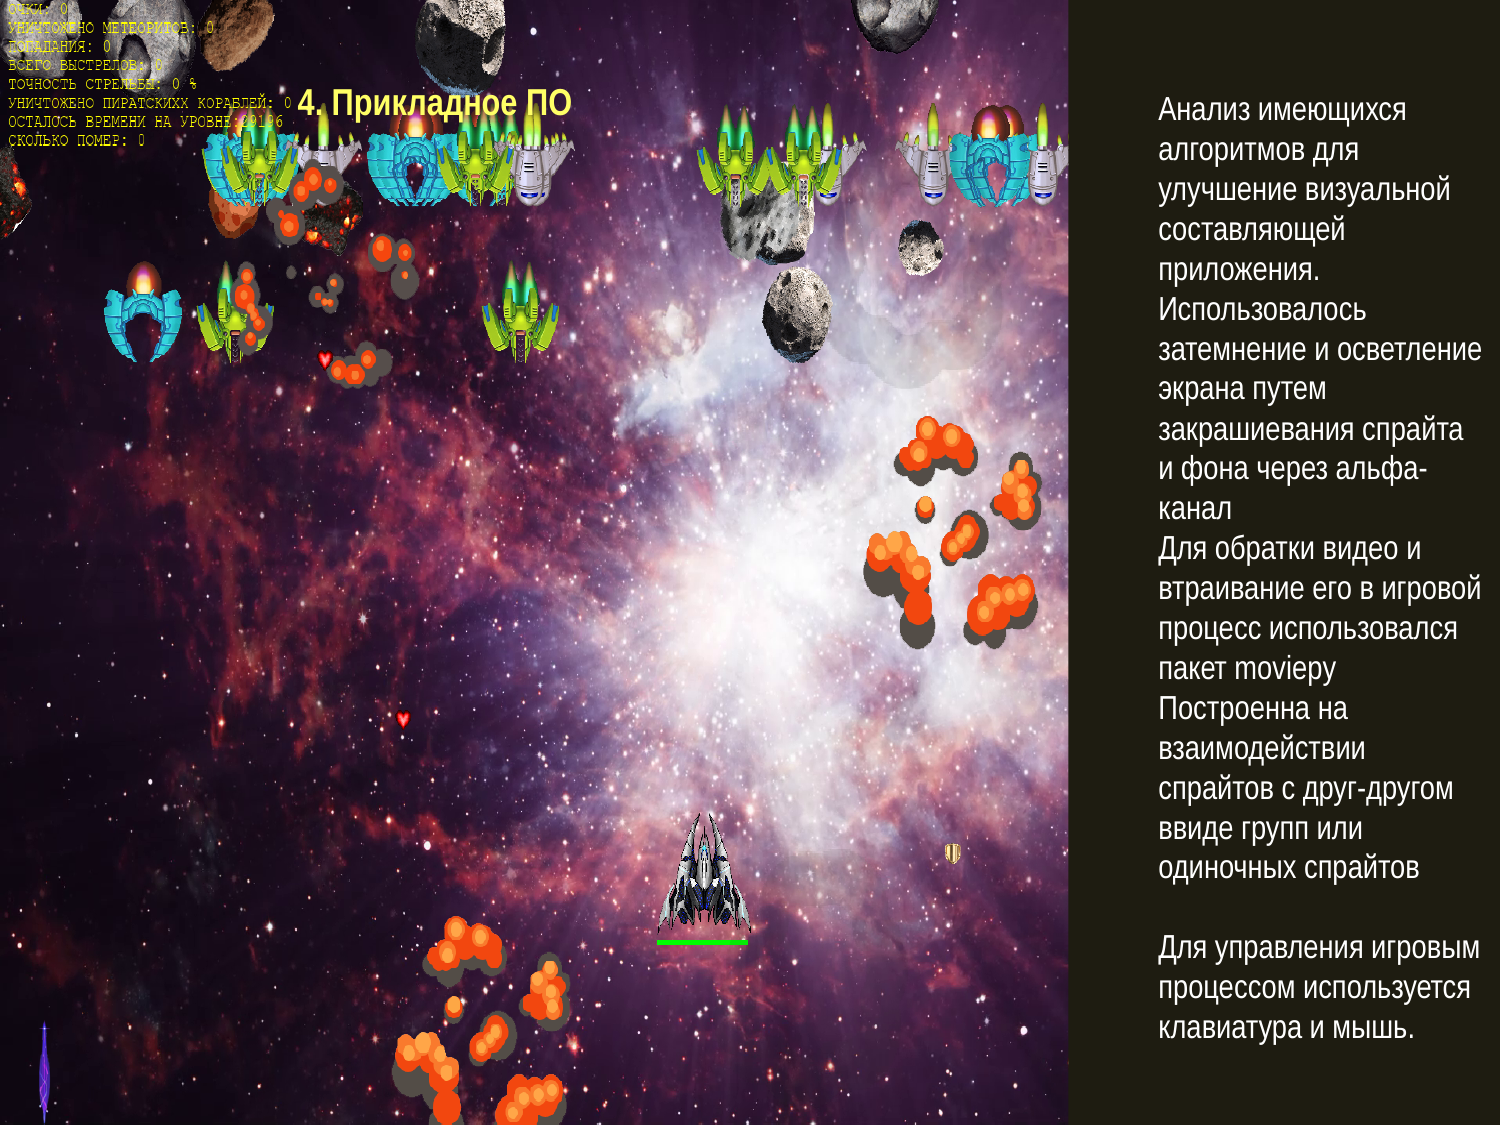

Анализ имеющихся алгоритмов для улучшение визуальной составляющей приложения.
Использовалось затемнение и осветление экрана путем закрашиевания спрайта и фона через альфа-канал
Для обратки видео и втраивание его в игровой процесс использовался пакет moviepy
Построенна на взаимодействии спрайтов с друг-другом ввиде групп или одиночных спрайтов

Для управления игровым процессом используется клавиатура и мышь.
4. Прикладное ПО